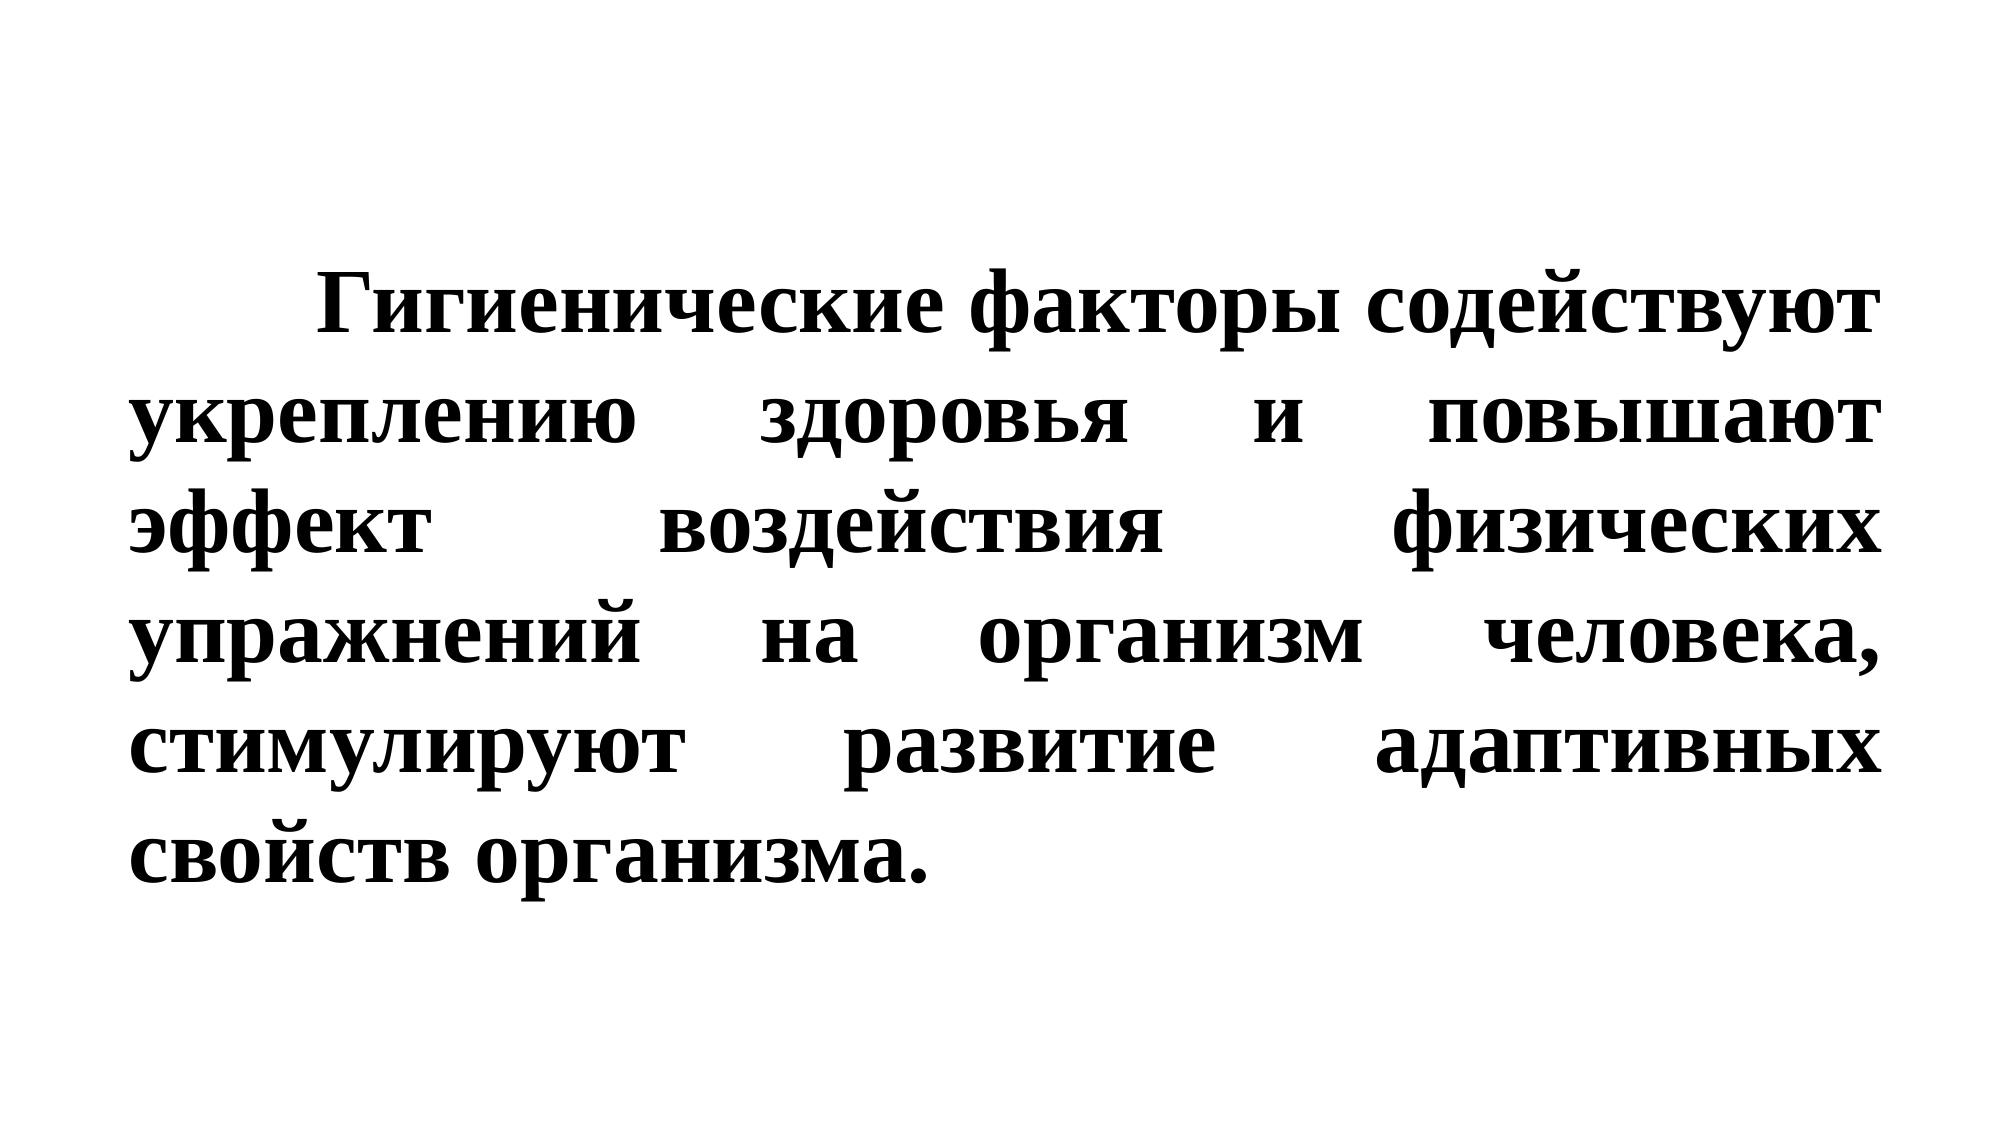

Гигиенические факторы содействуют укреплению здоровья и повышают эффект воздействия физических упражнений на организм человека, стимулируют развитие адаптивных свойств организма.